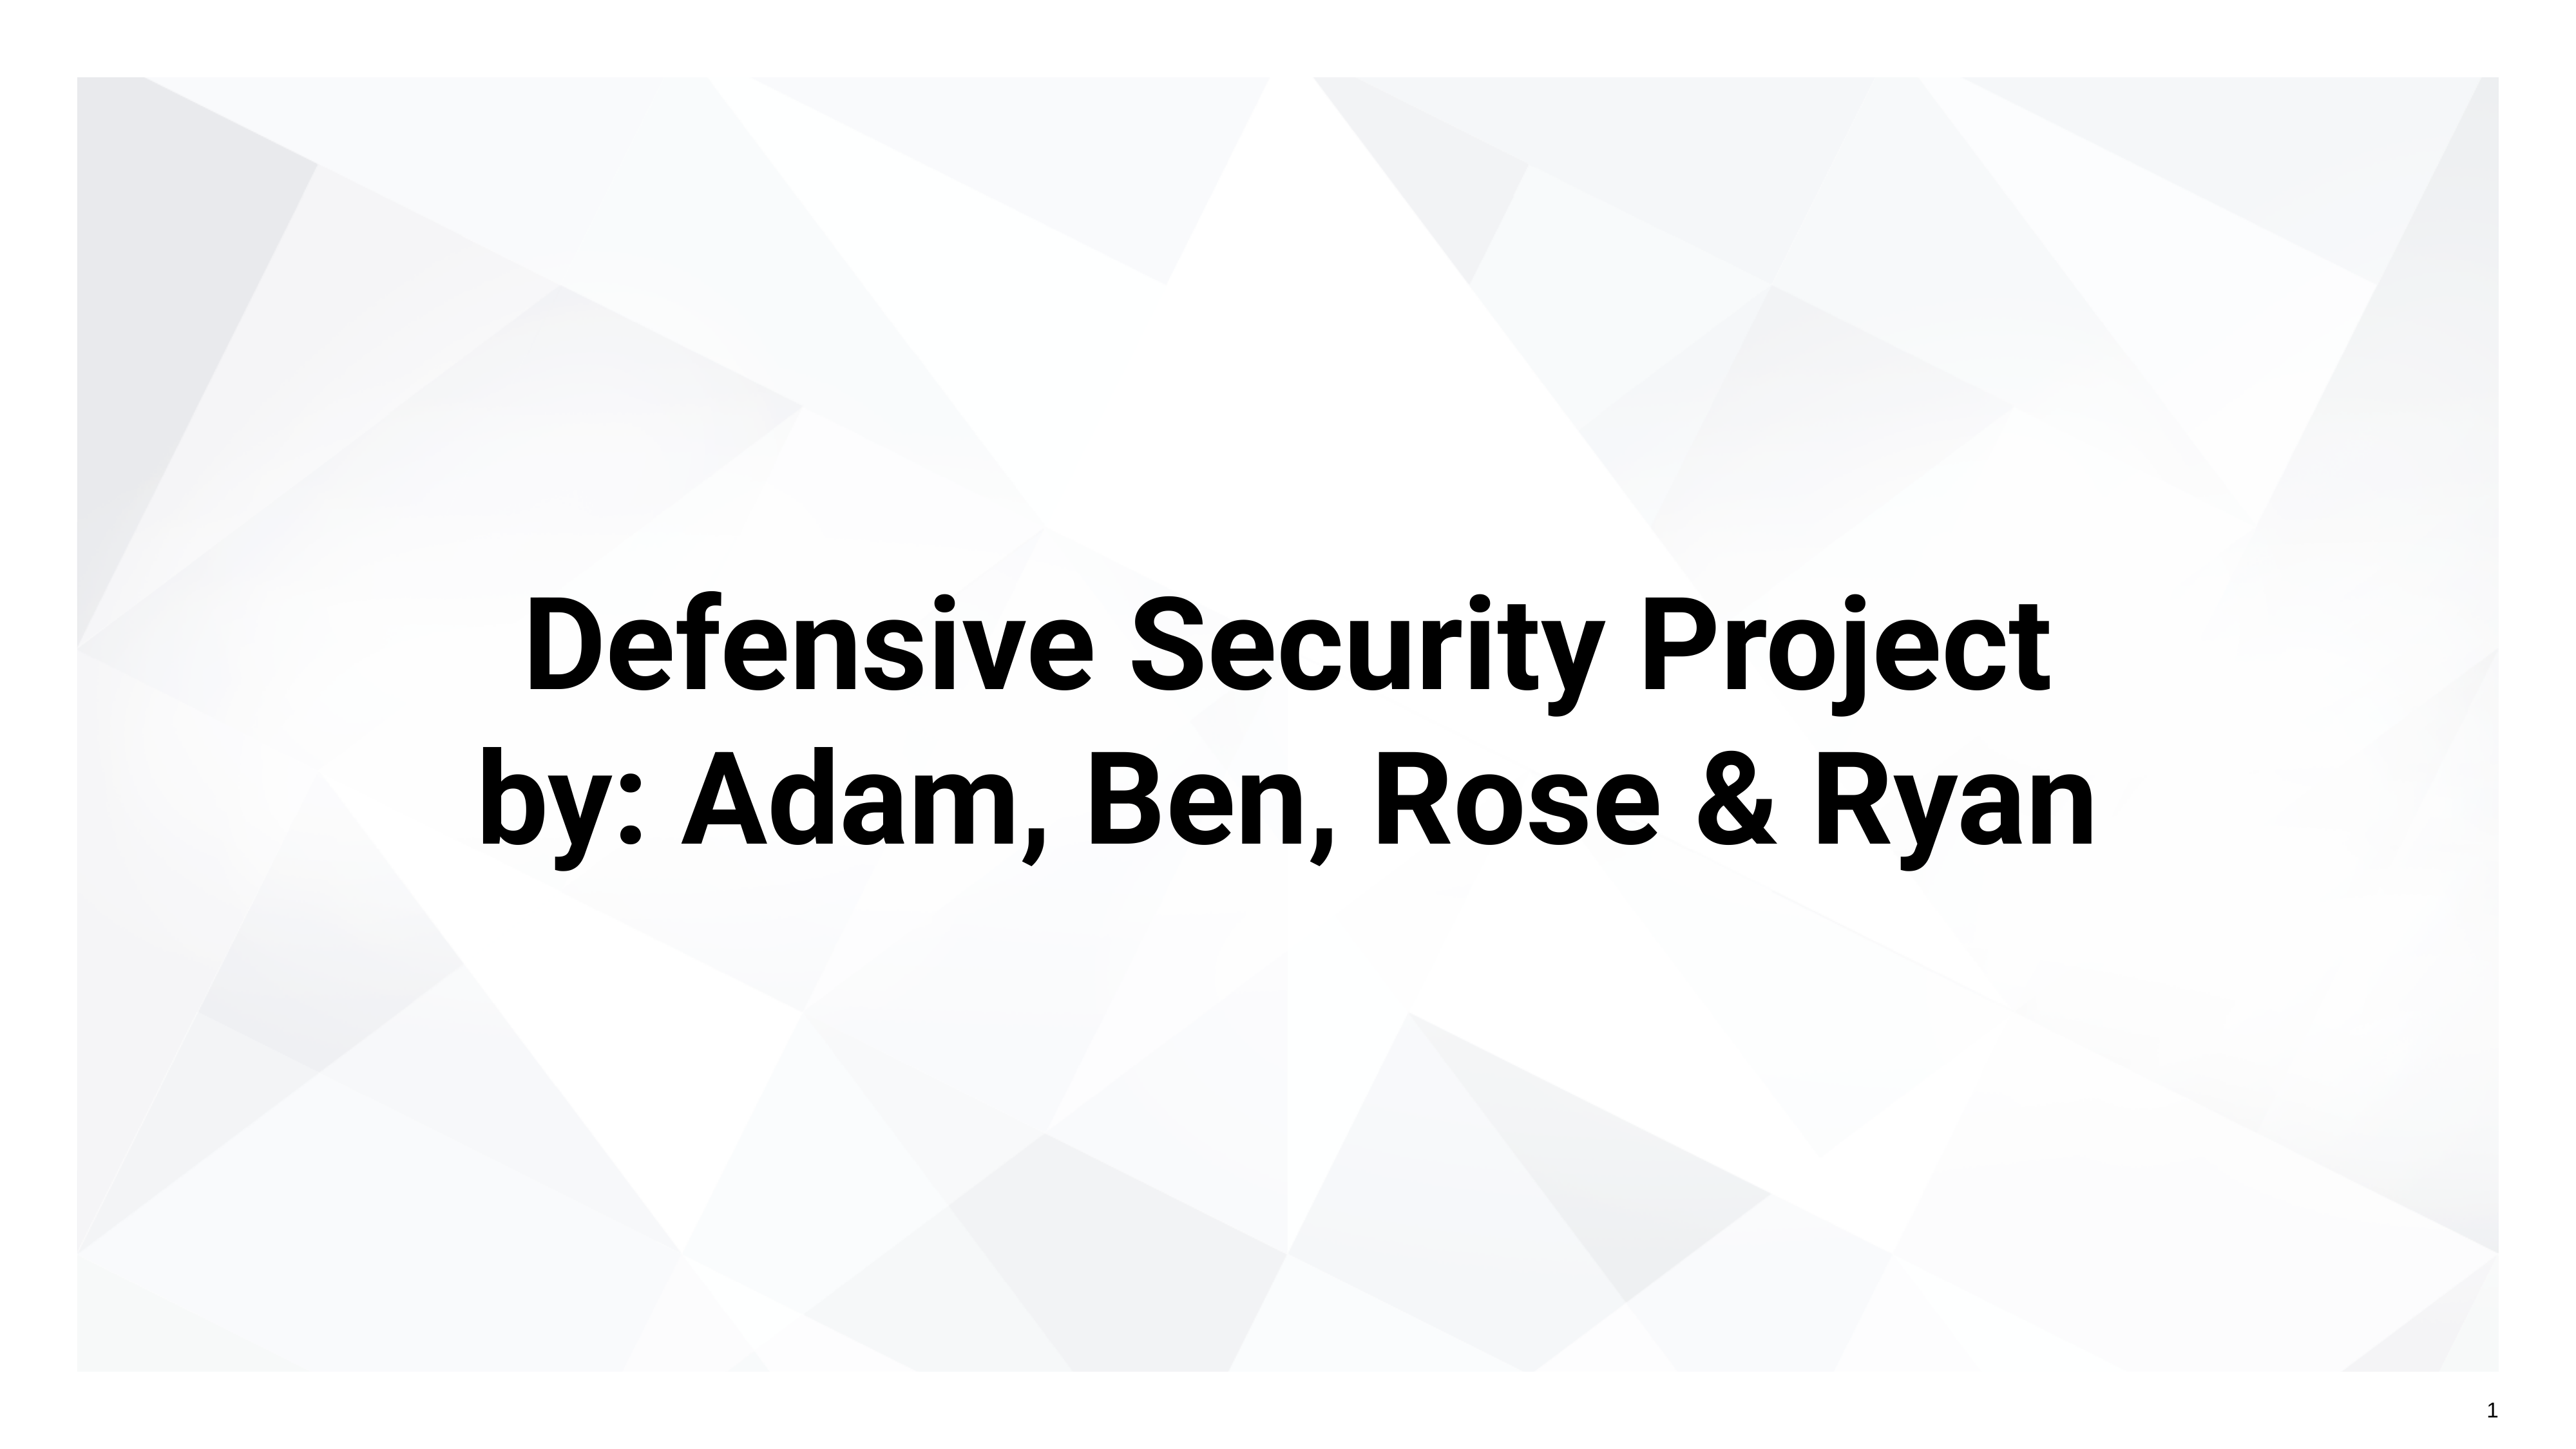

# Defensive Security Project
by: Adam, Ben, Rose & Ryan

1